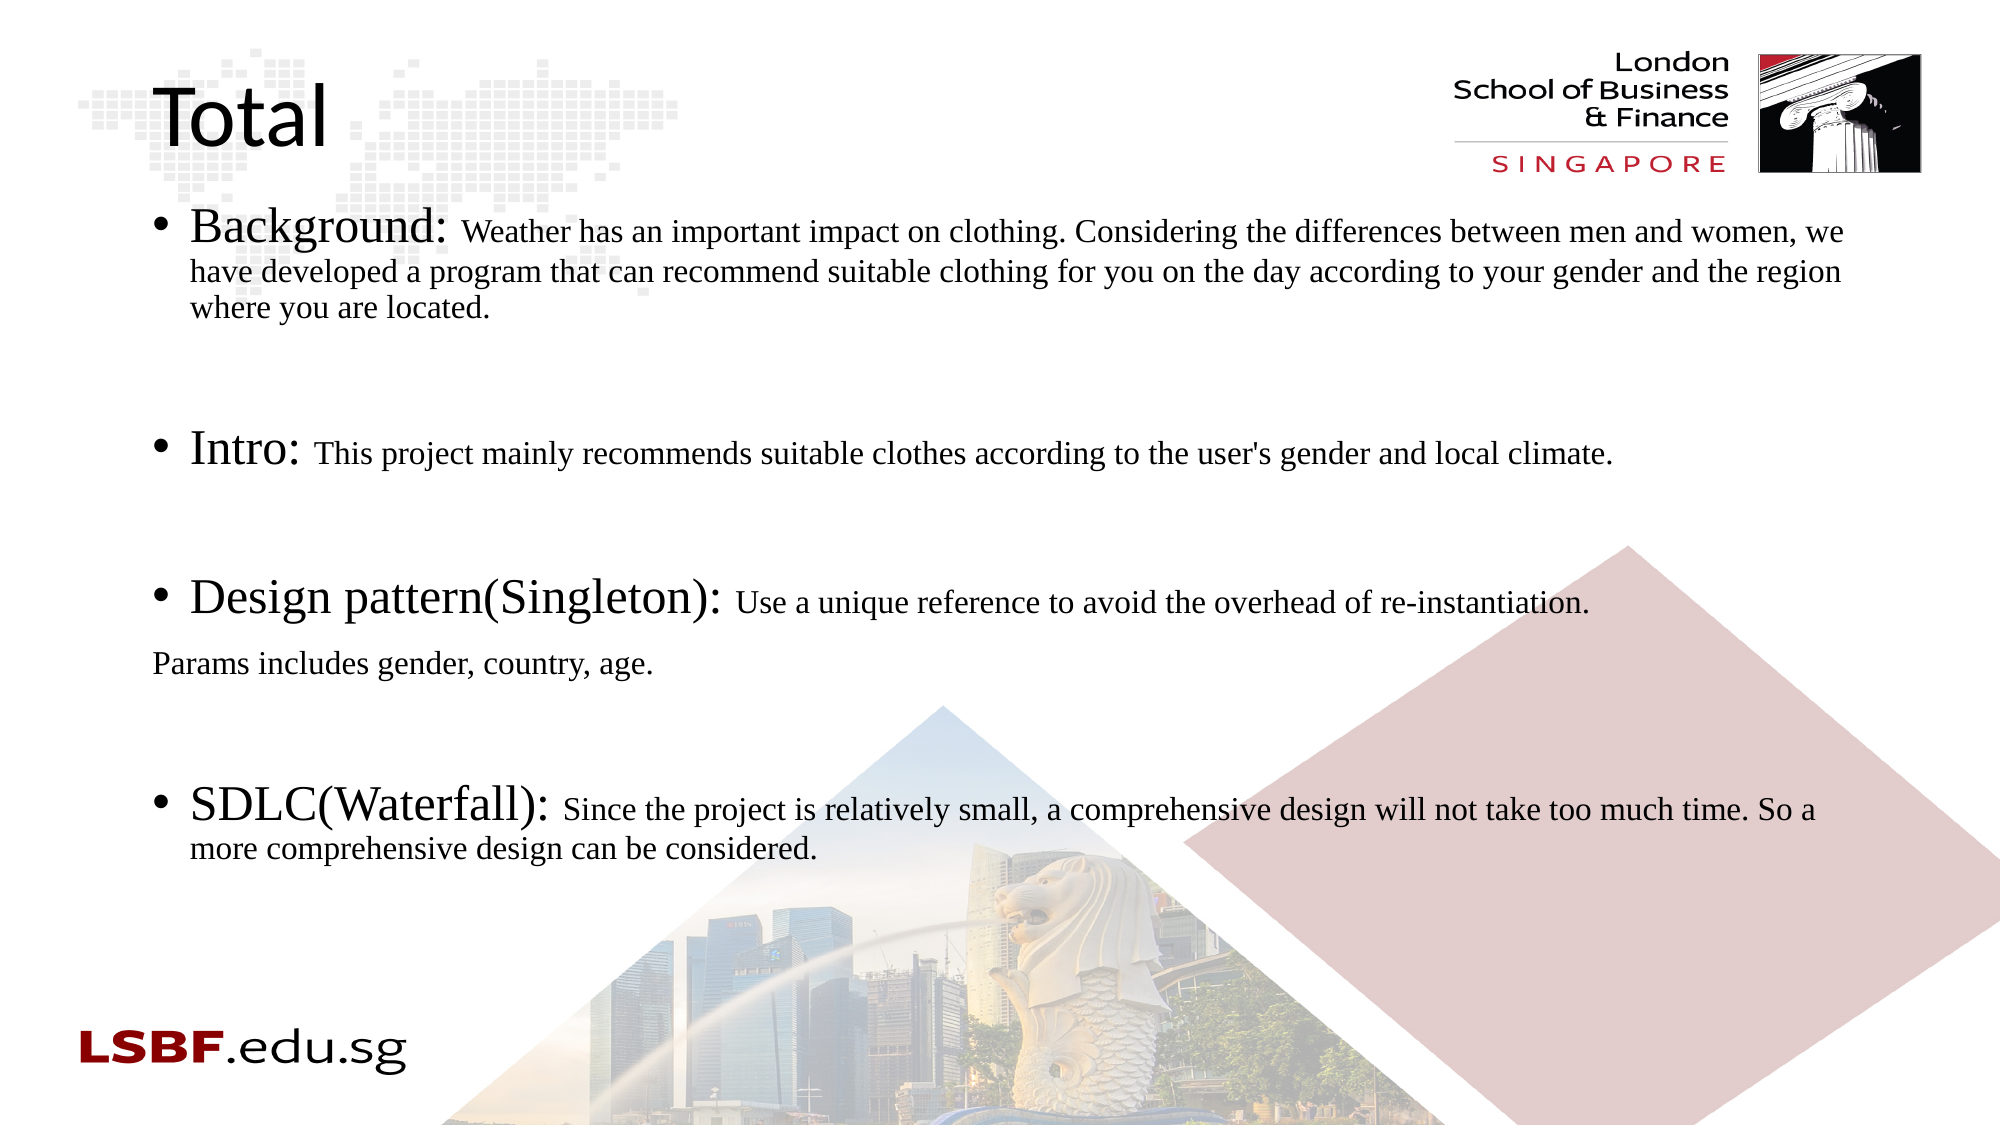

# Total
Background: Weather has an important impact on clothing. Considering the differences between men and women, we have developed a program that can recommend suitable clothing for you on the day according to your gender and the region where you are located.

Intro: This project mainly recommends suitable clothes according to the user's gender and local climate.

Design pattern(Singleton): Use a unique reference to avoid the overhead of re-instantiation.
Params includes gender, country, age.

SDLC(Waterfall): Since the project is relatively small, a comprehensive design will not take too much time. So a more comprehensive design can be considered.